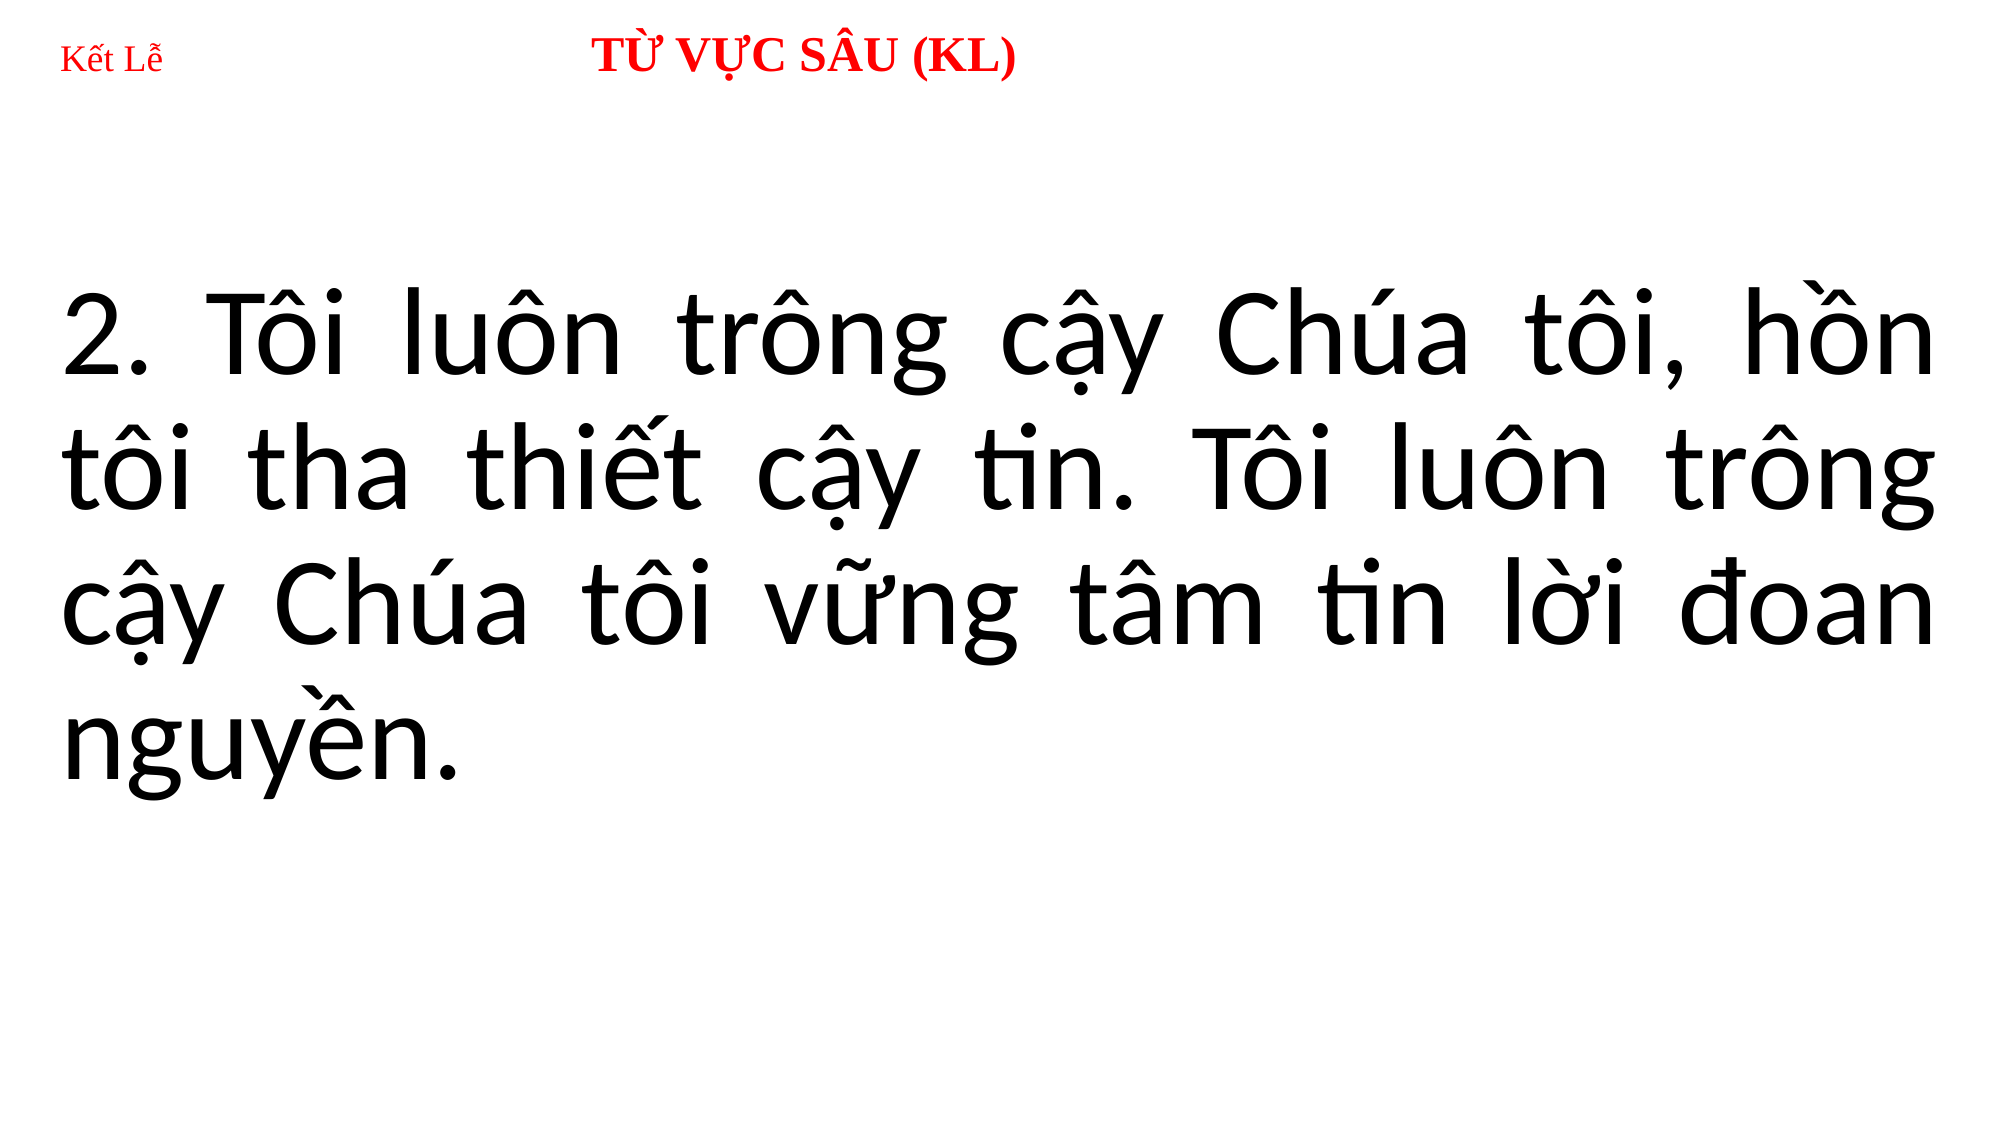

# Kết Lễ                                             TỪ VỰC SÂU (KL)
2. Tôi luôn trông cậy Chúa tôi, hồn tôi tha thiết cậy tin. Tôi luôn trông cậy Chúa tôi vững tâm tin lời đoan nguyền.